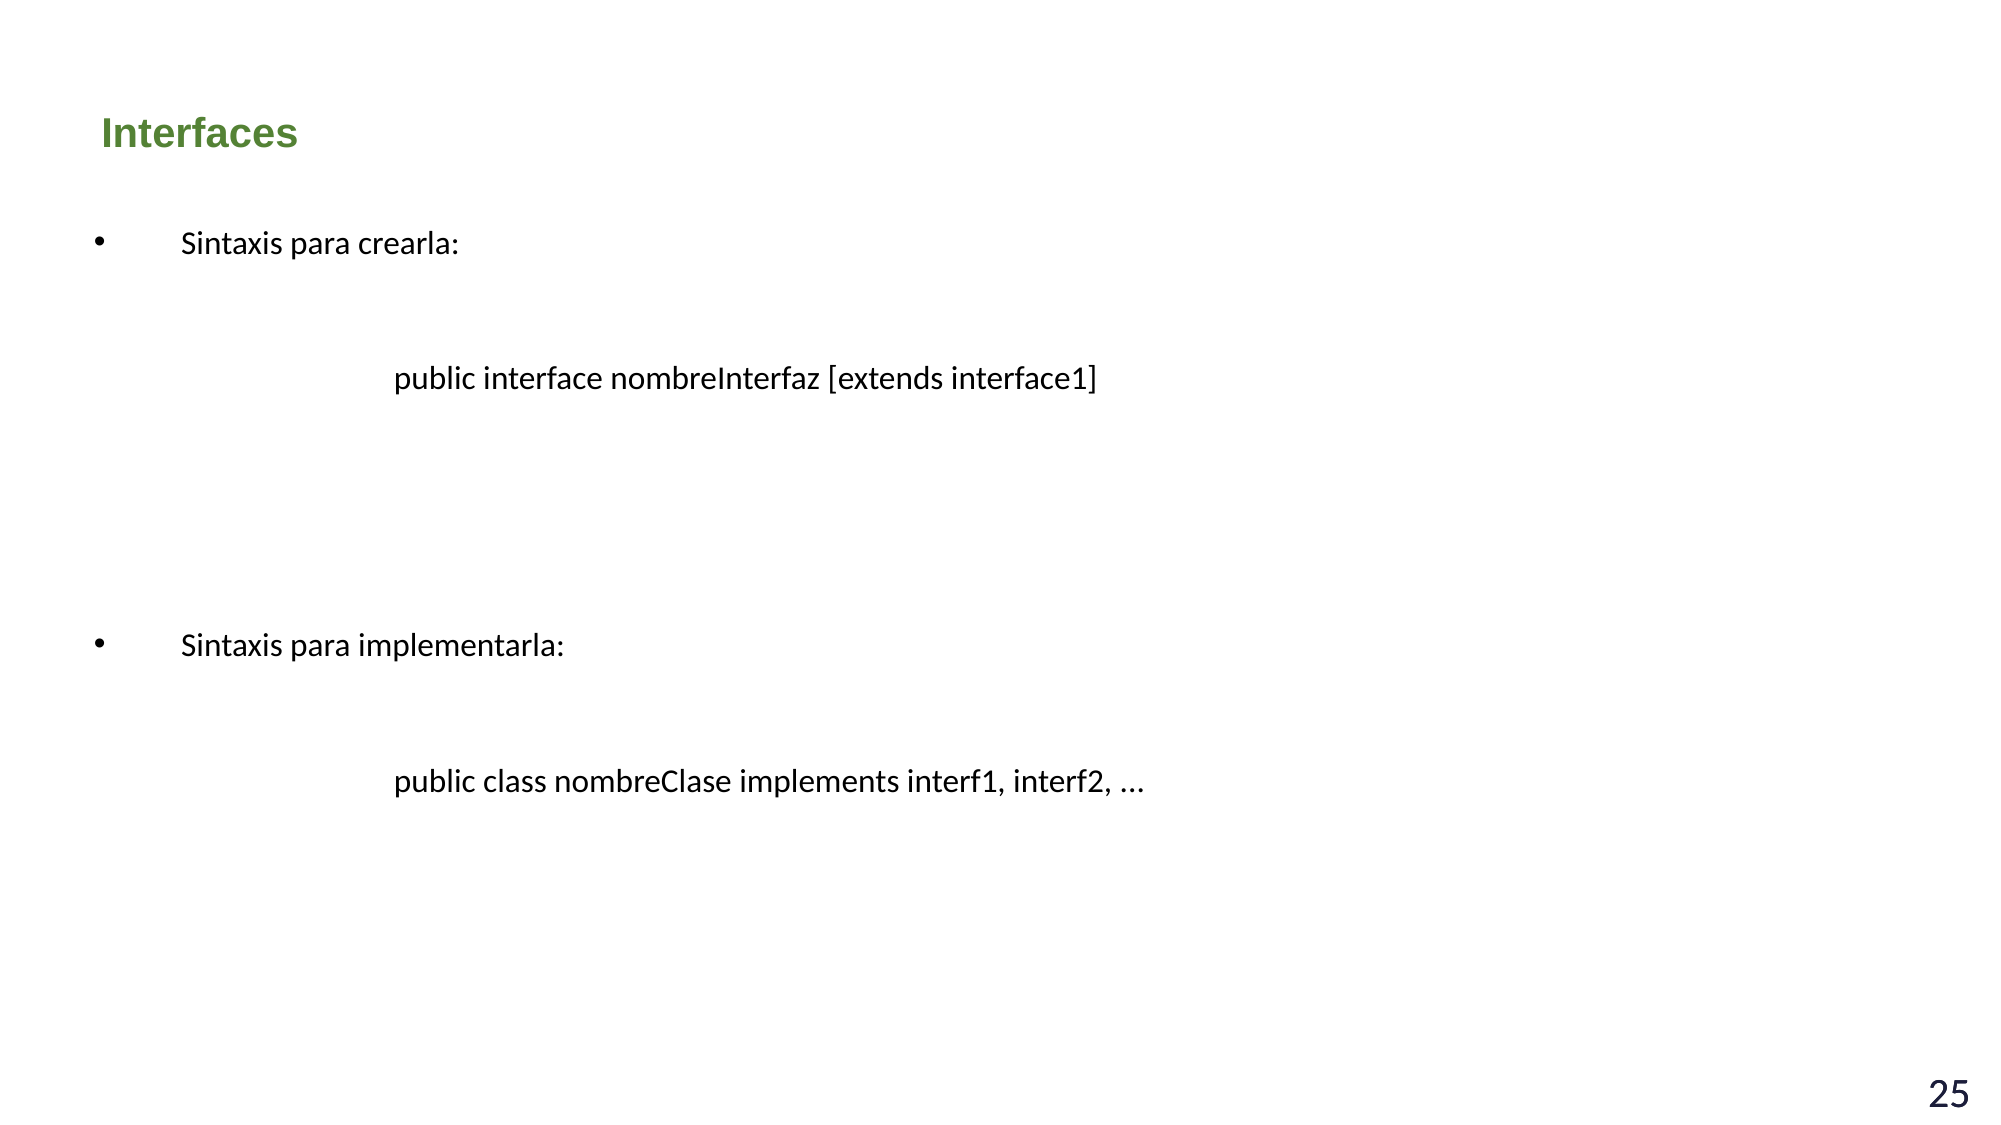

# Interfaces
Sintaxis para crearla:

		public interface nombreInterfaz [extends interface1]

Sintaxis para implementarla:

		public class nombreClase implements interf1, interf2, ...

25
25